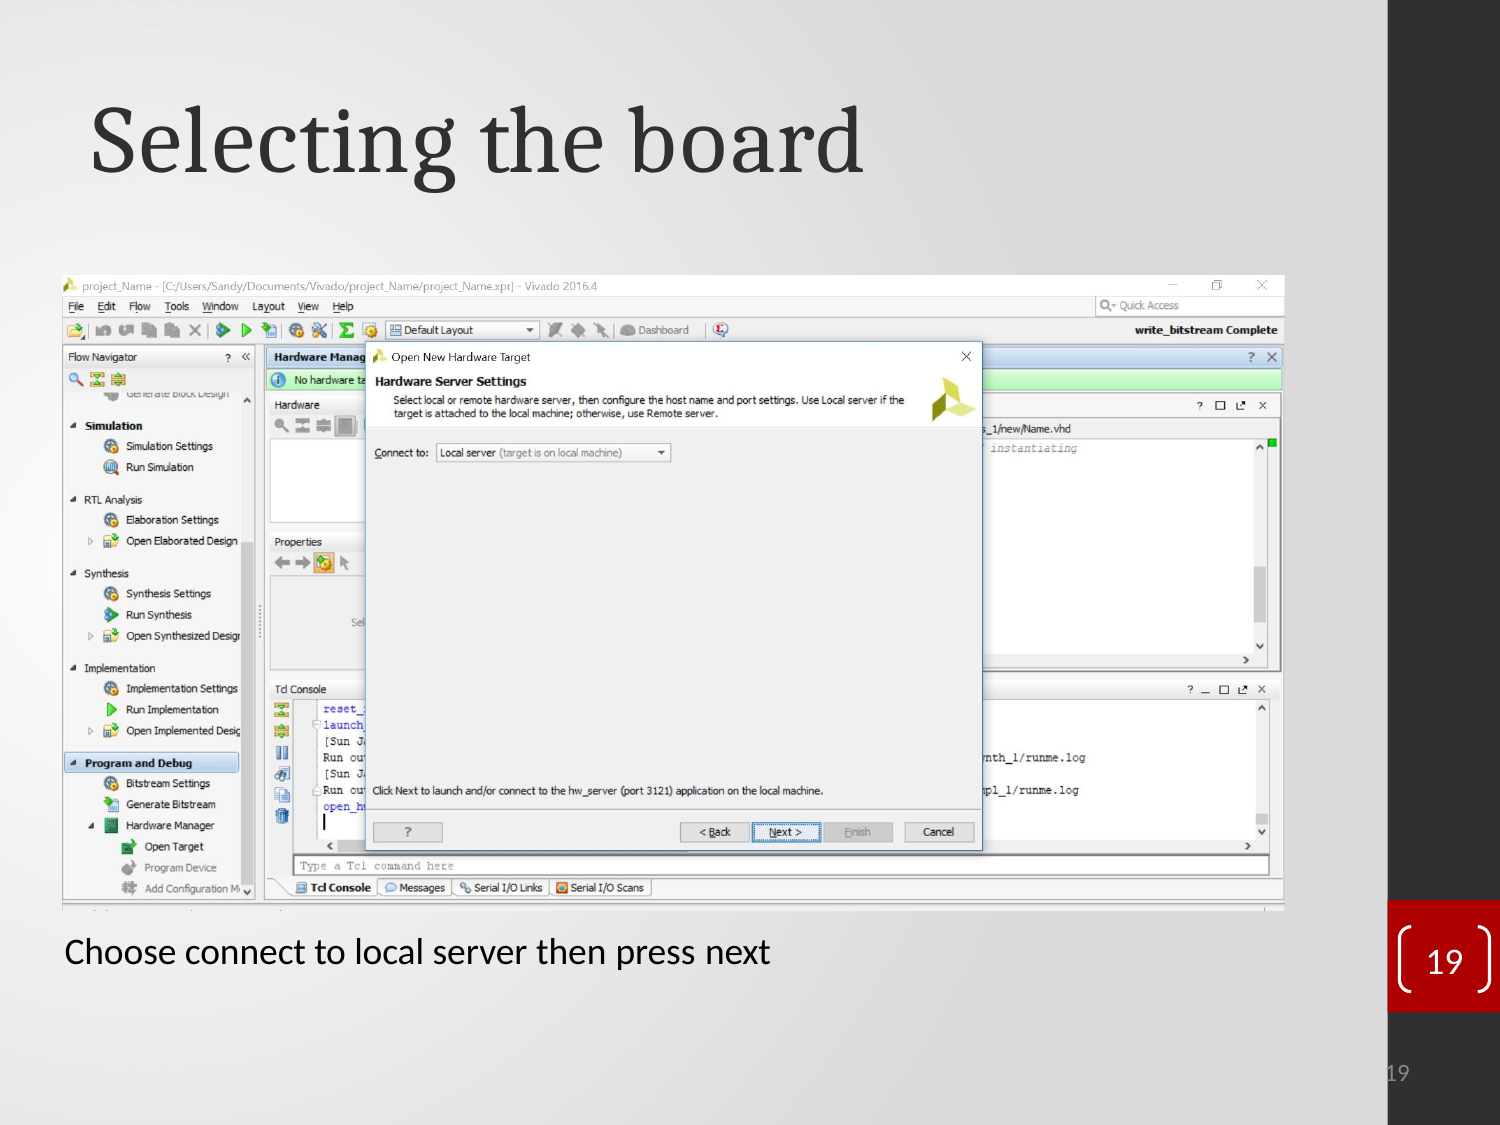

# Selecting the board

Choose connect to local server then press next
19
19